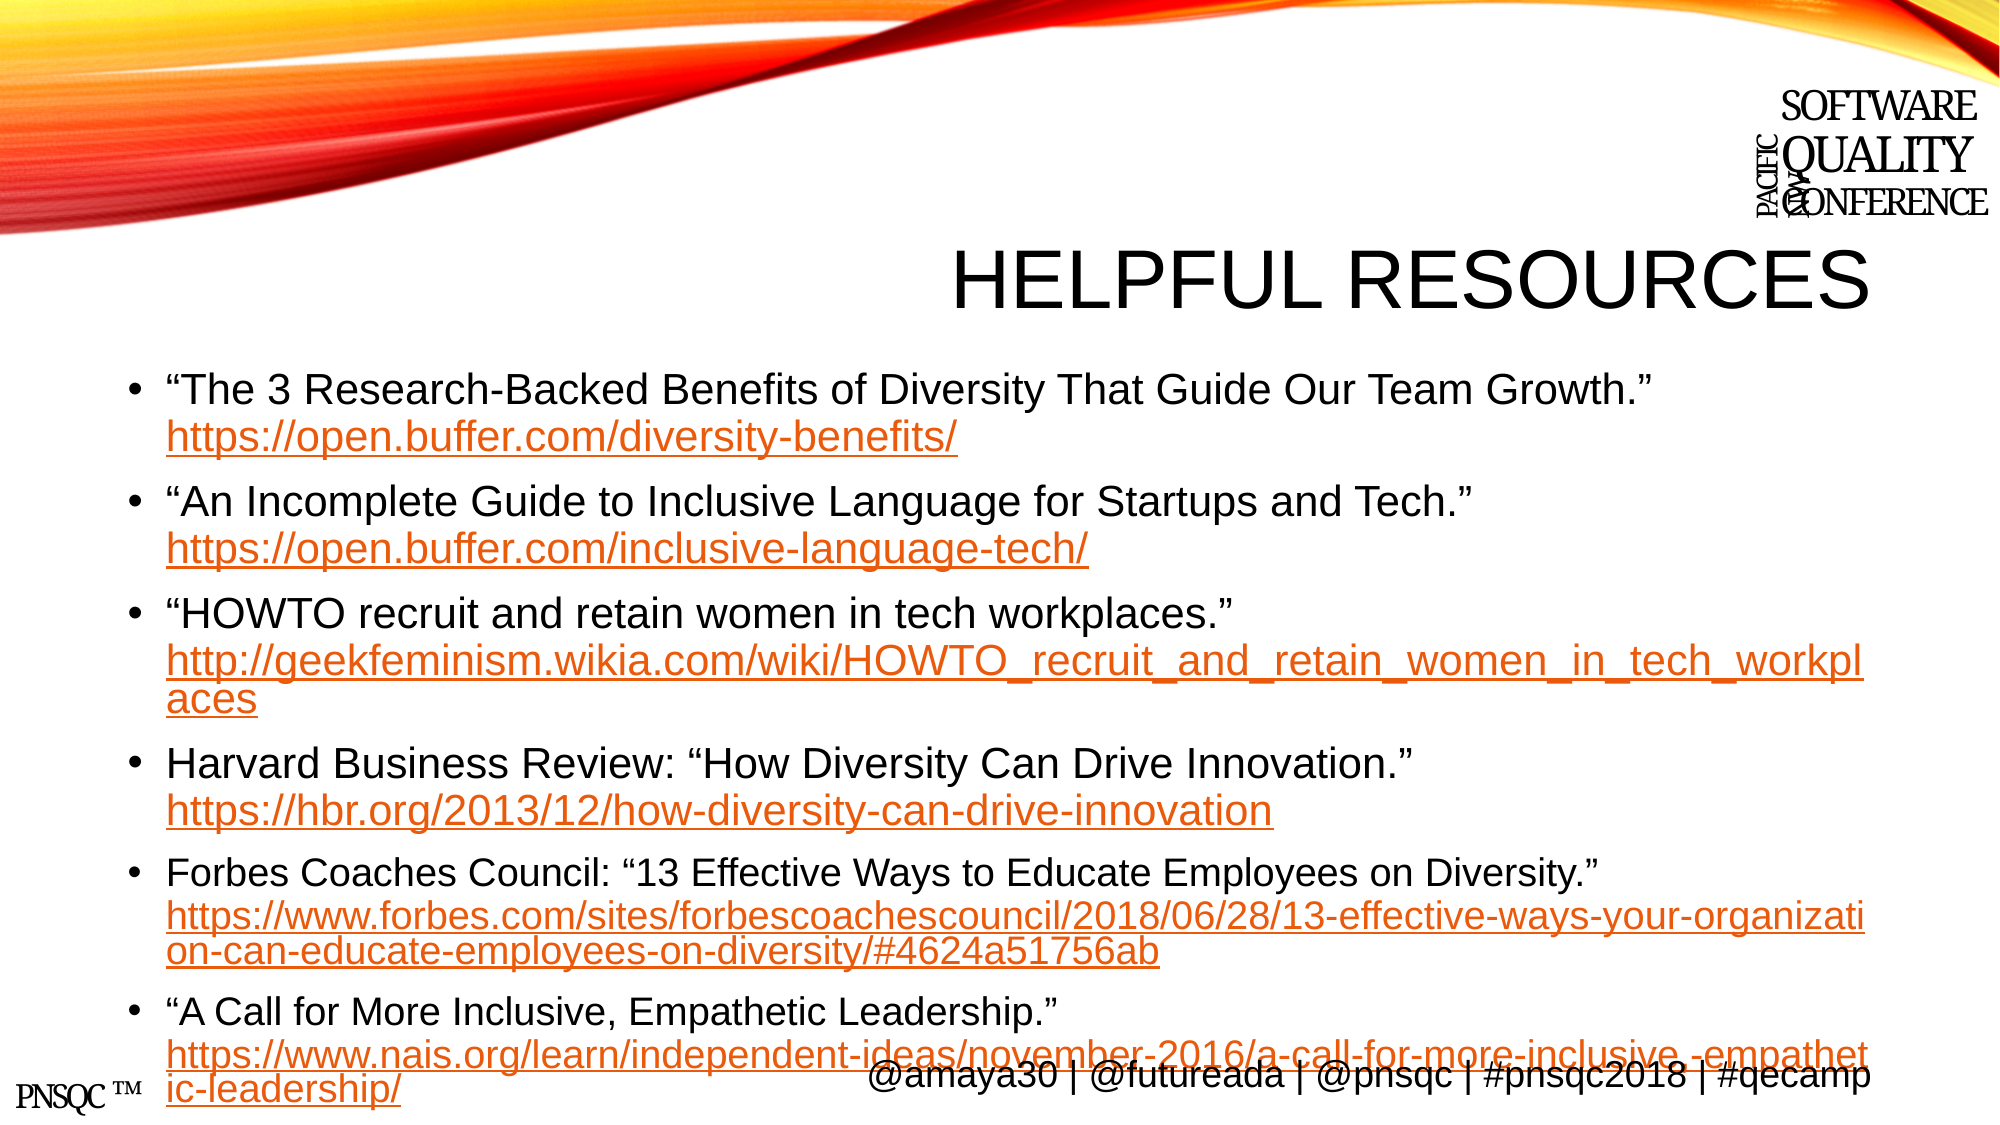

# Helpful Resources
“The 3 Research-Backed Benefits of Diversity That Guide Our Team Growth.”
https://open.buffer.com/diversity-benefits/
“An Incomplete Guide to Inclusive Language for Startups and Tech.”
https://open.buffer.com/inclusive-language-tech/
“HOWTO recruit and retain women in tech workplaces.”
http://geekfeminism.wikia.com/wiki/HOWTO_recruit_and_retain_women_in_tech_workplaces
Harvard Business Review: “How Diversity Can Drive Innovation.”
https://hbr.org/2013/12/how-diversity-can-drive-innovation
Forbes Coaches Council: “13 Effective Ways to Educate Employees on Diversity.”
https://www.forbes.com/sites/forbescoachescouncil/2018/06/28/13-effective-ways-your-organization-can-educate-employees-on-diversity/#4624a51756ab
“A Call for More Inclusive, Empathetic Leadership.”
https://www.nais.org/learn/independent-ideas/november-2016/a-call-for-more-inclusive,-empathetic-leadership/

@amaya30 | @futureada | @pnsqc | #pnsqc2018 | #qecamp